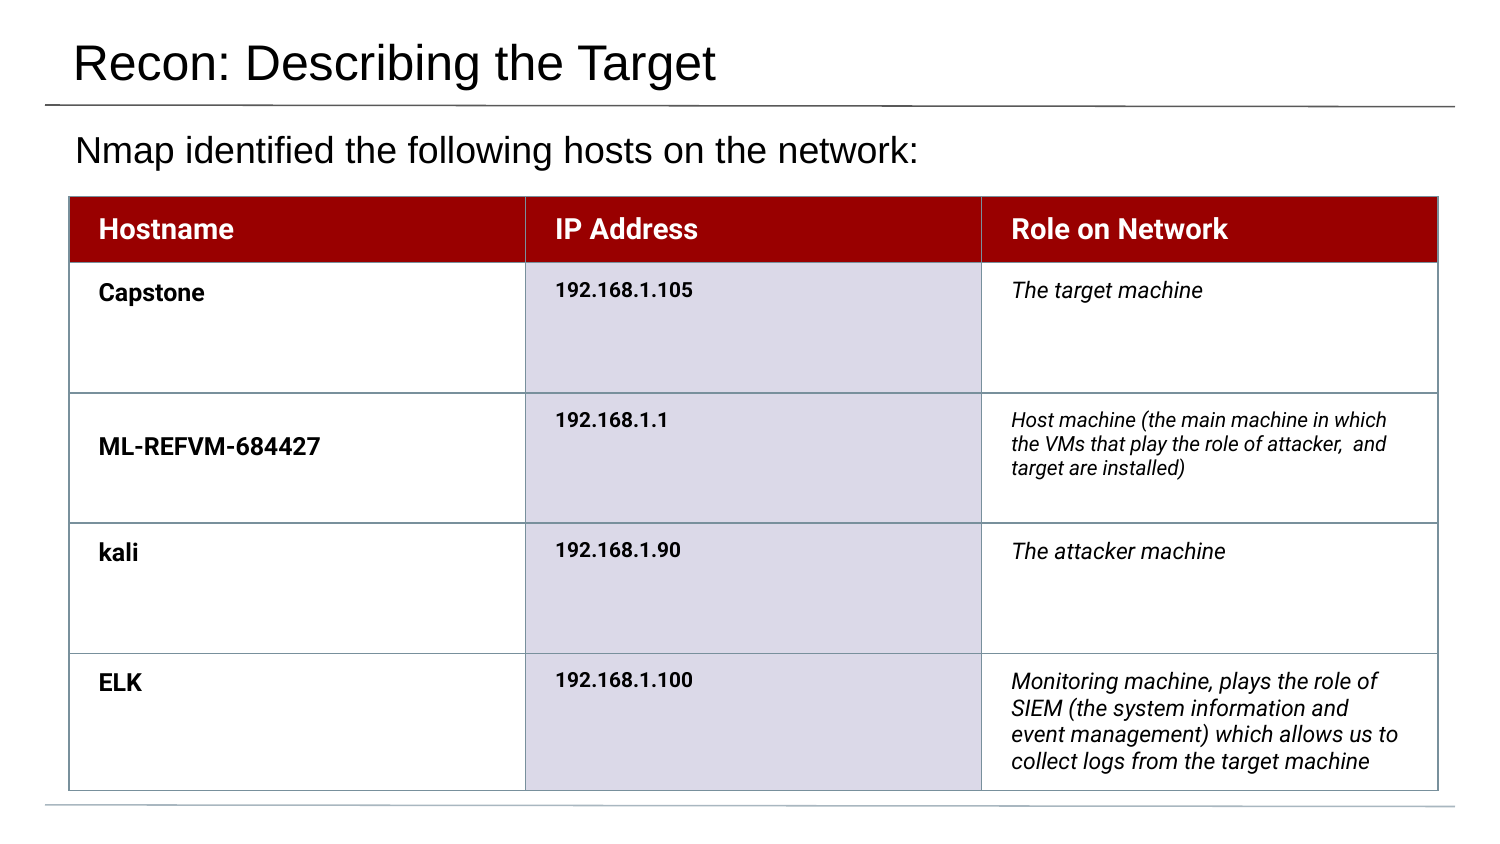

# Recon: Describing the Target
Nmap identified the following hosts on the network:
| Hostname | IP Address | Role on Network |
| --- | --- | --- |
| Capstone | 192.168.1.105 | The target machine |
| ML-REFVM-684427 | 192.168.1.1 | Host machine (the main machine in which the VMs that play the role of attacker, and target are installed) |
| kali | 192.168.1.90 | The attacker machine |
| ELK | 192.168.1.100 | Monitoring machine, plays the role of SIEM (the system information and event management) which allows us to collect logs from the target machine |